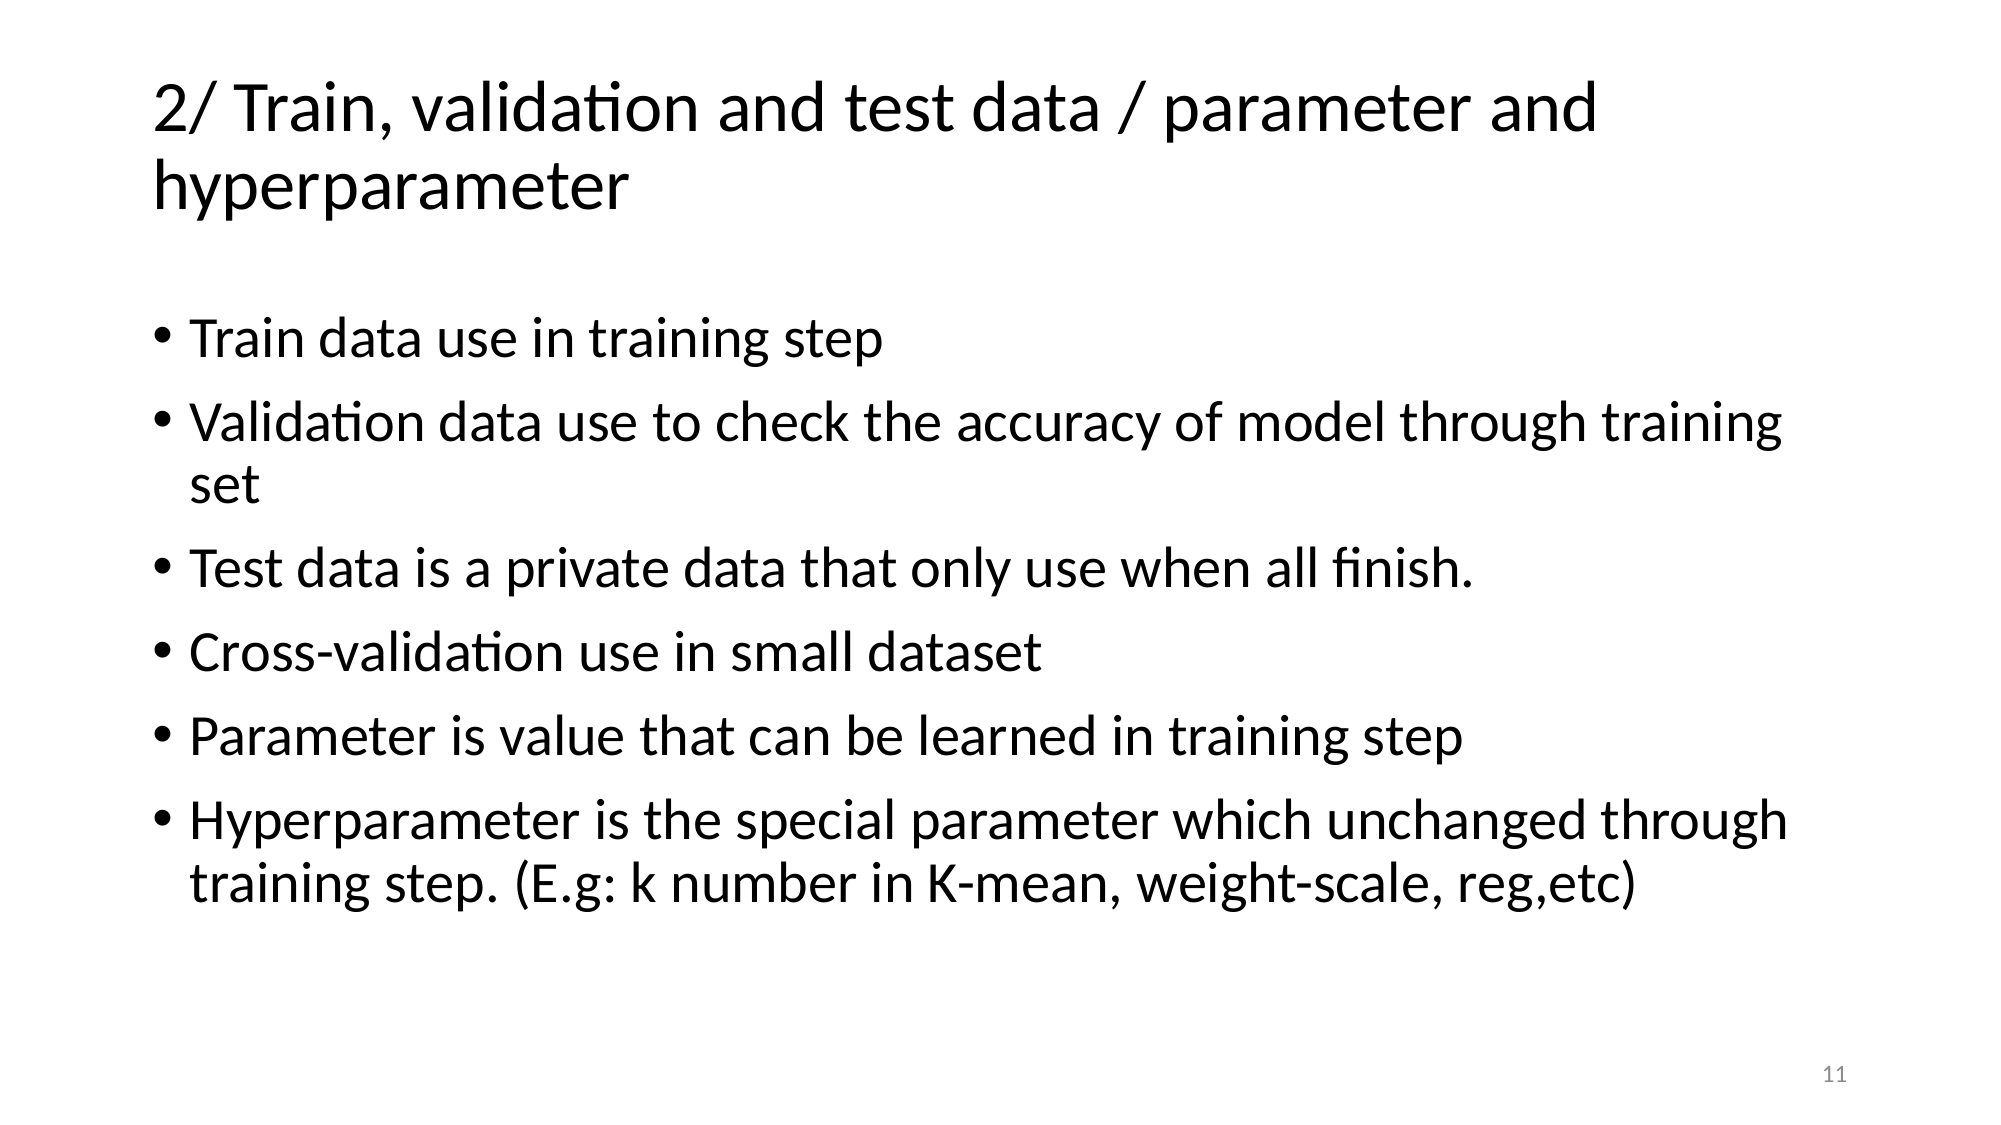

# 2/ Train, validation and test data / parameter and hyperparameter
Train data use in training step
Validation data use to check the accuracy of model through training set
Test data is a private data that only use when all finish.
Cross-validation use in small dataset
Parameter is value that can be learned in training step
Hyperparameter is the special parameter which unchanged through training step. (E.g: k number in K-mean, weight-scale, reg,etc)
11